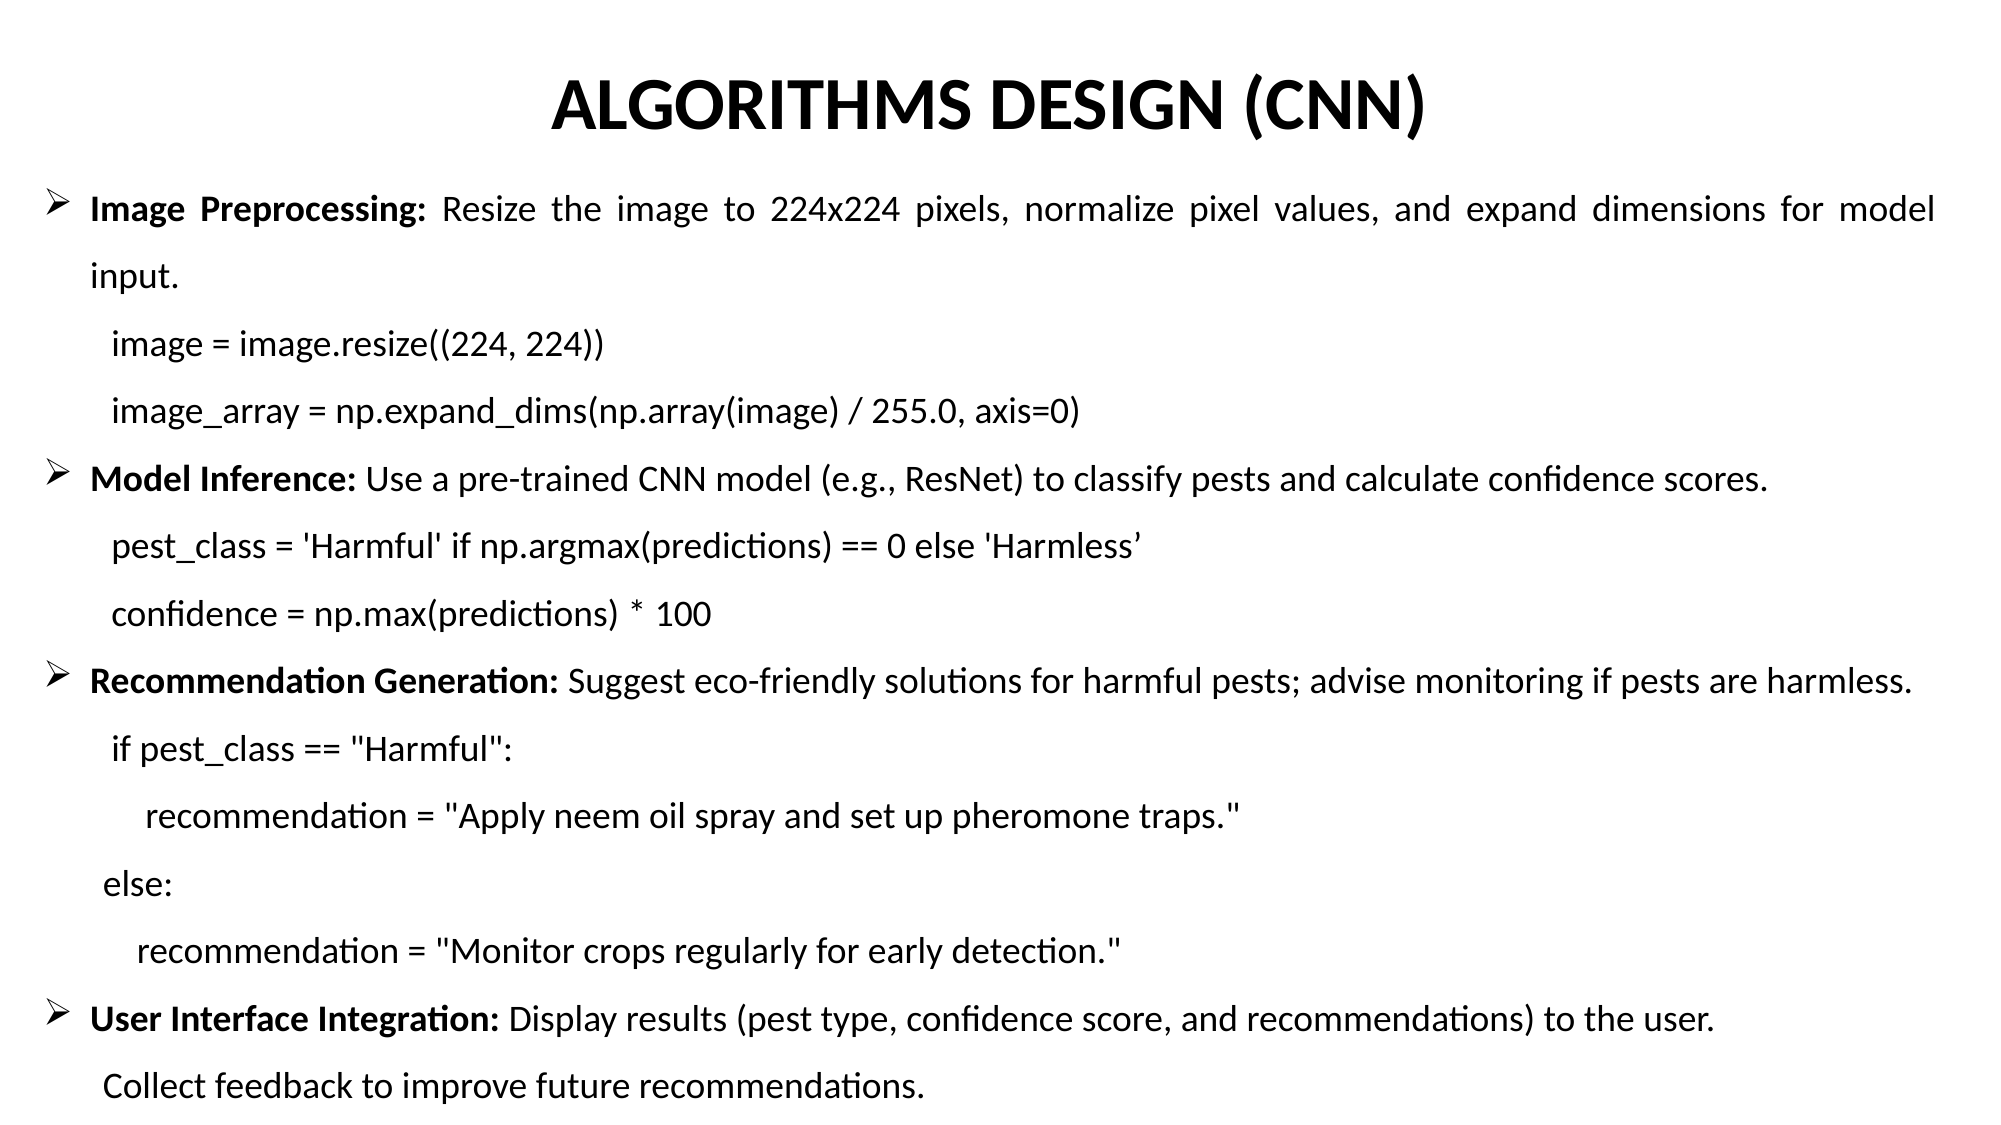

ALGORITHMS DESIGN (CNN)
Image Preprocessing: Resize the image to 224x224 pixels, normalize pixel values, and expand dimensions for model input.
        image = image.resize((224, 224))
        image_array = np.expand_dims(np.array(image) / 255.0, axis=0)
Model Inference: Use a pre-trained CNN model (e.g., ResNet) to classify pests and calculate confidence scores.
        pest_class = 'Harmful' if np.argmax(predictions) == 0 else 'Harmless’
        confidence = np.max(predictions) * 100
Recommendation Generation: Suggest eco-friendly solutions for harmful pests; advise monitoring if pests are harmless.
        if pest_class == "Harmful":
            recommendation = "Apply neem oil spray and set up pheromone traps."
       else:
           recommendation = "Monitor crops regularly for early detection."
User Interface Integration: Display results (pest type, confidence score, and recommendations) to the user.
       Collect feedback to improve future recommendations.